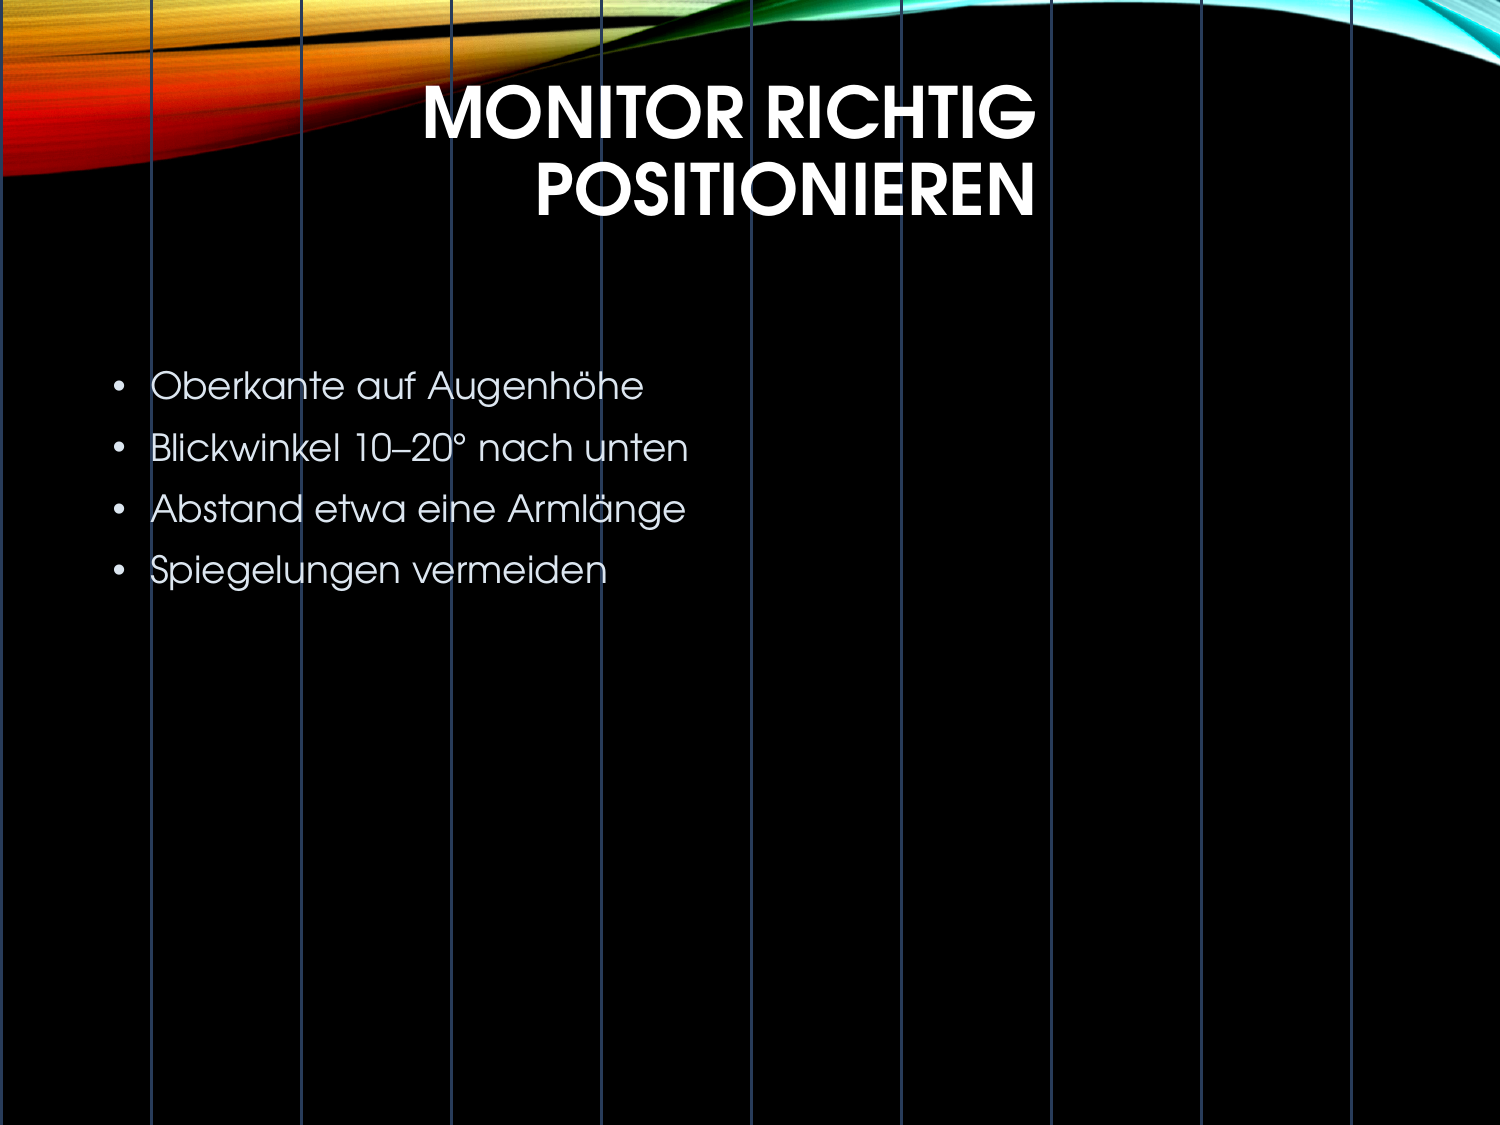

# Monitor richtig positionieren
Oberkante auf Augenhöhe
Blickwinkel 10–20° nach unten
Abstand etwa eine Armlänge
Spiegelungen vermeiden